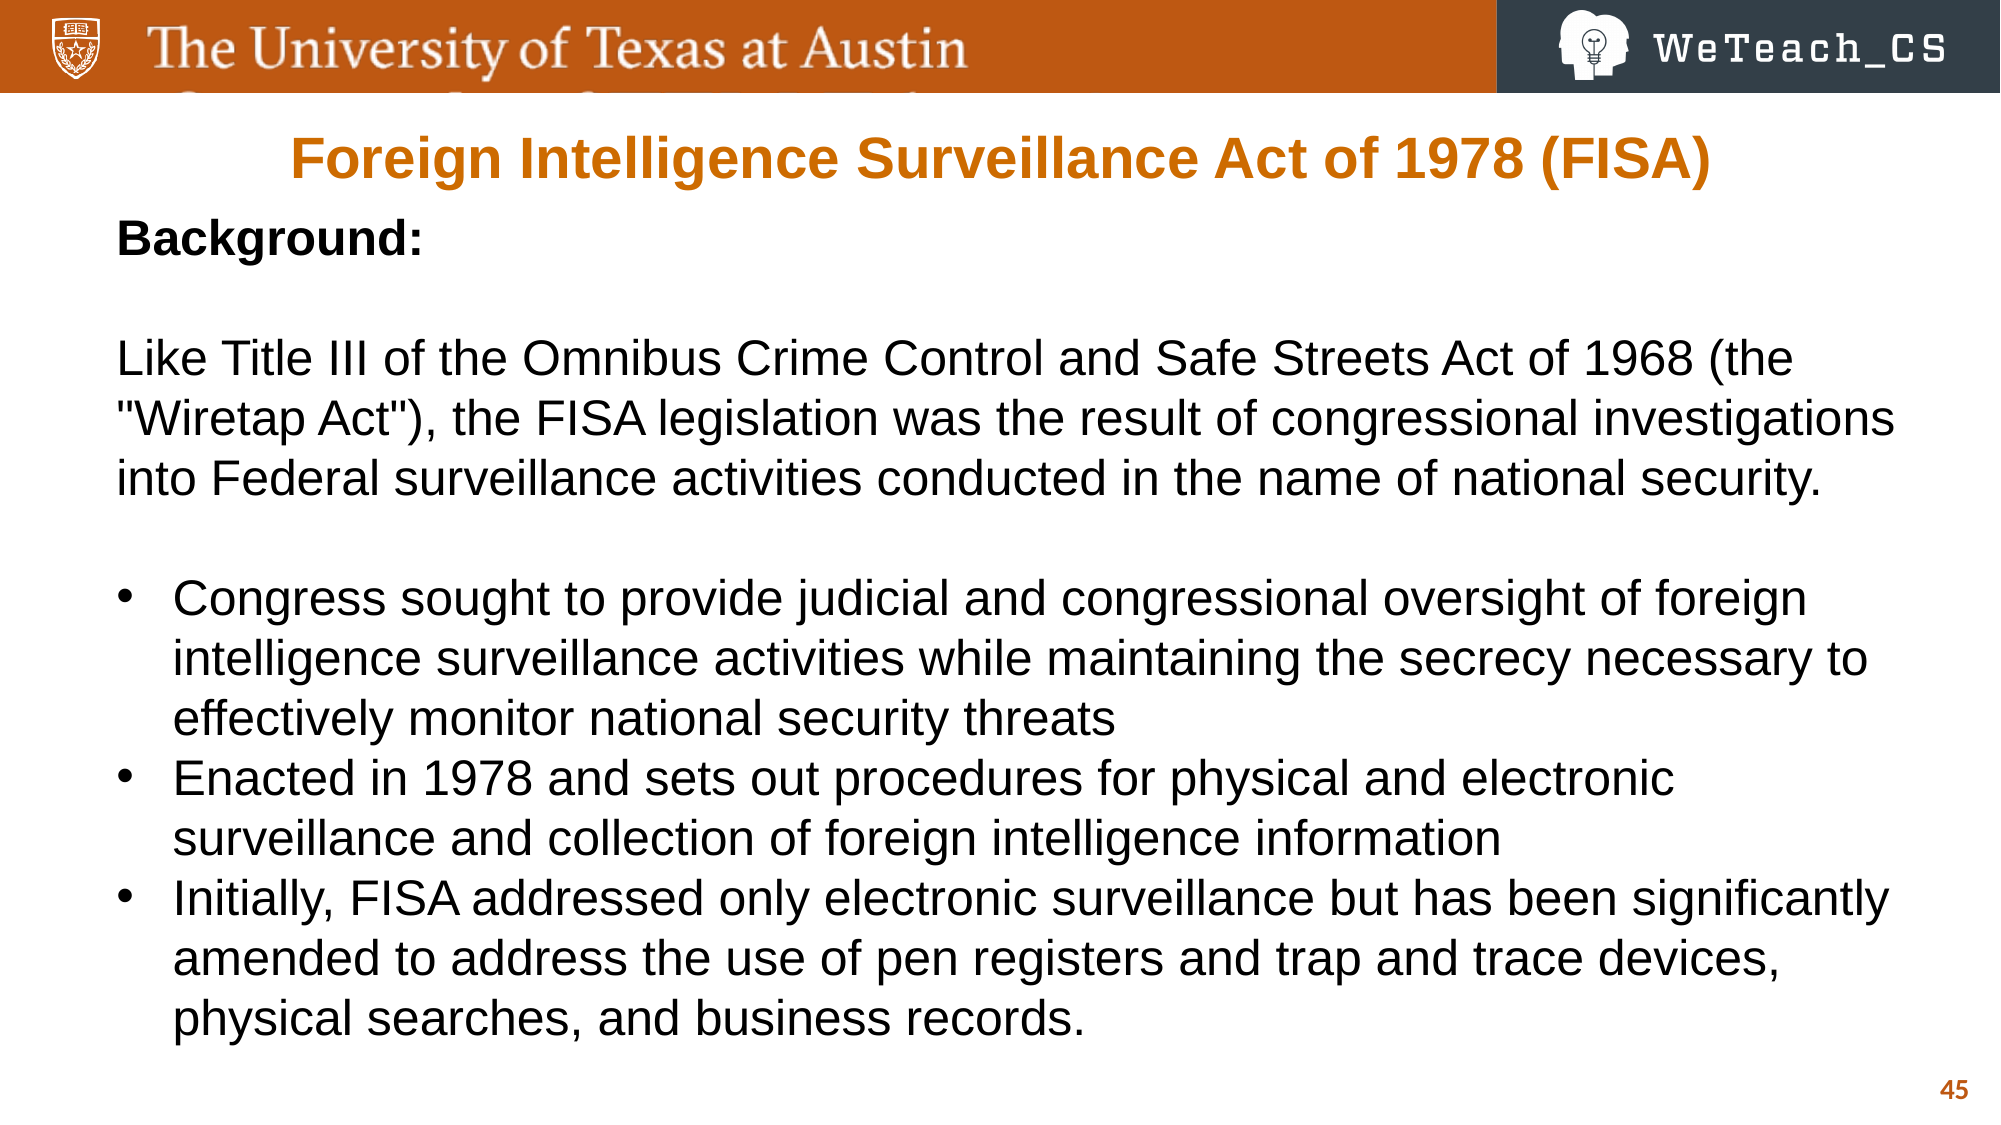

Foreign Intelligence Surveillance Act of 1978 (FISA)
Background:

Like Title III of the Omnibus Crime Control and Safe Streets Act of 1968 (the "Wiretap Act"), the FISA legislation was the result of congressional investigations into Federal surveillance activities conducted in the name of national security.

Congress sought to provide judicial and congressional oversight of foreign intelligence surveillance activities while maintaining the secrecy necessary to effectively monitor national security threats
Enacted in 1978 and sets out procedures for physical and electronic surveillance and collection of foreign intelligence information
Initially, FISA addressed only electronic surveillance but has been significantly amended to address the use of pen registers and trap and trace devices, physical searches, and business records.